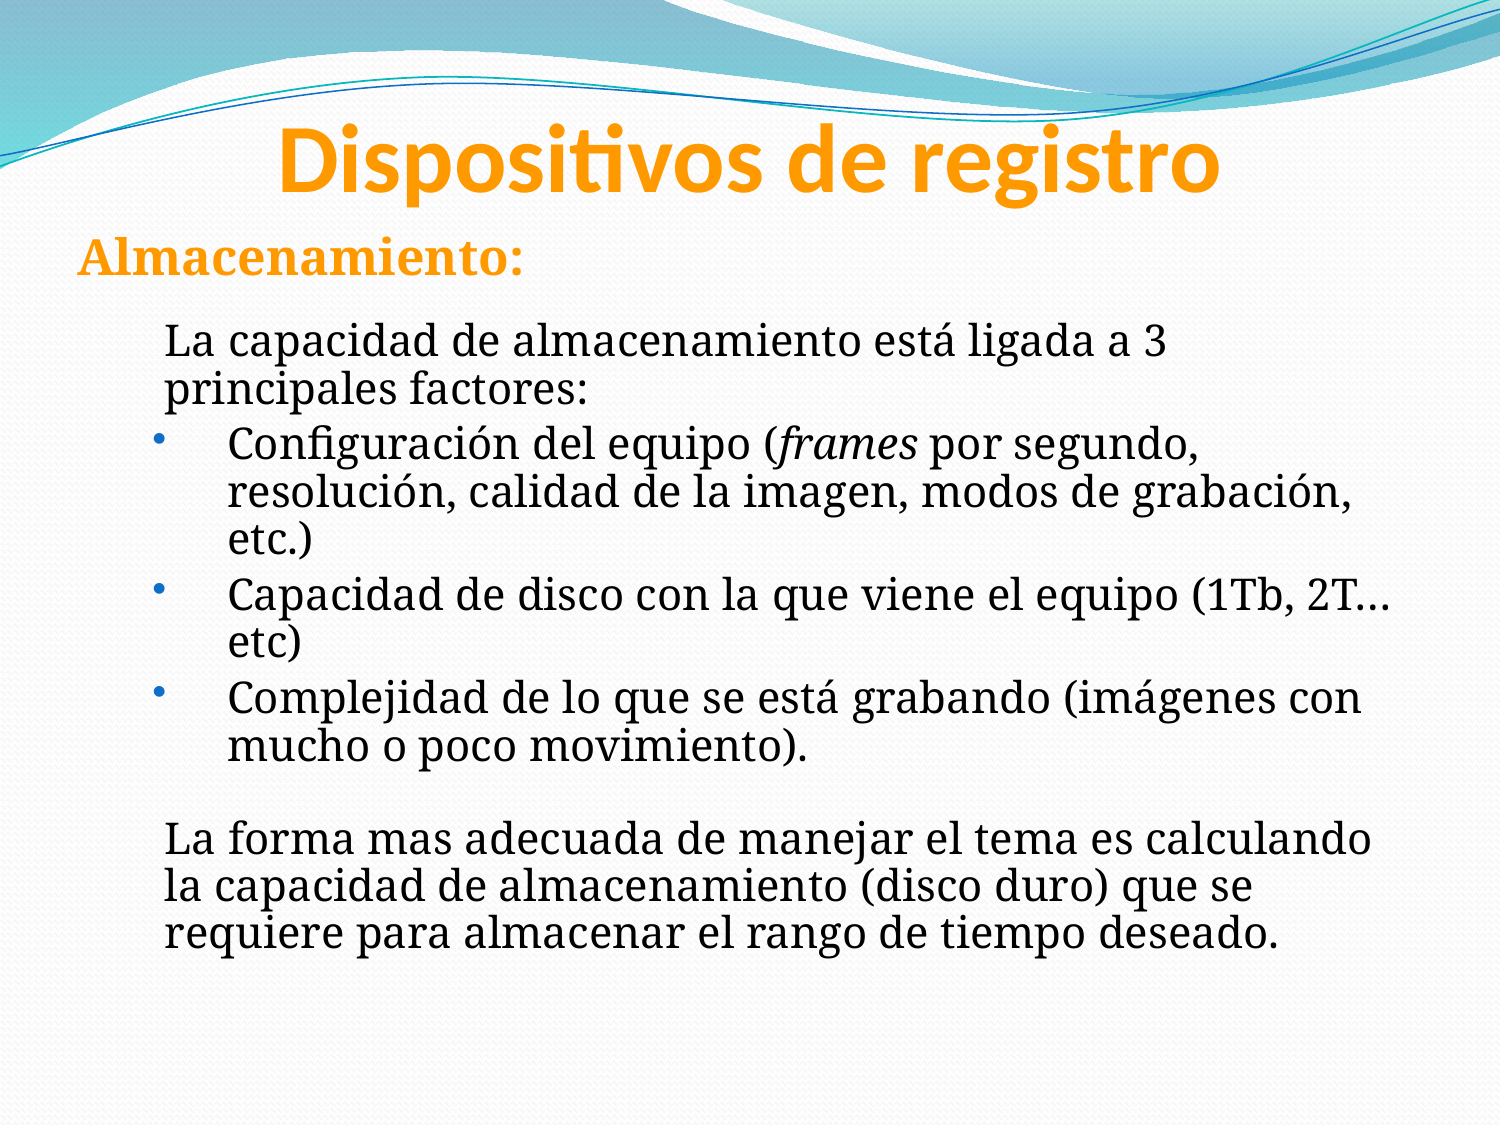

# Dispositivos de registro
Almacenamiento:

	La capacidad de almacenamiento está ligada a 3 principales factores:
Configuración del equipo (frames por segundo, resolución, calidad de la imagen, modos de grabación, etc.)
Capacidad de disco con la que viene el equipo (1Tb, 2T…etc)
Complejidad de lo que se está grabando (imágenes con mucho o poco movimiento).

	La forma mas adecuada de manejar el tema es calculando la capacidad de almacenamiento (disco duro) que se requiere para almacenar el rango de tiempo deseado.